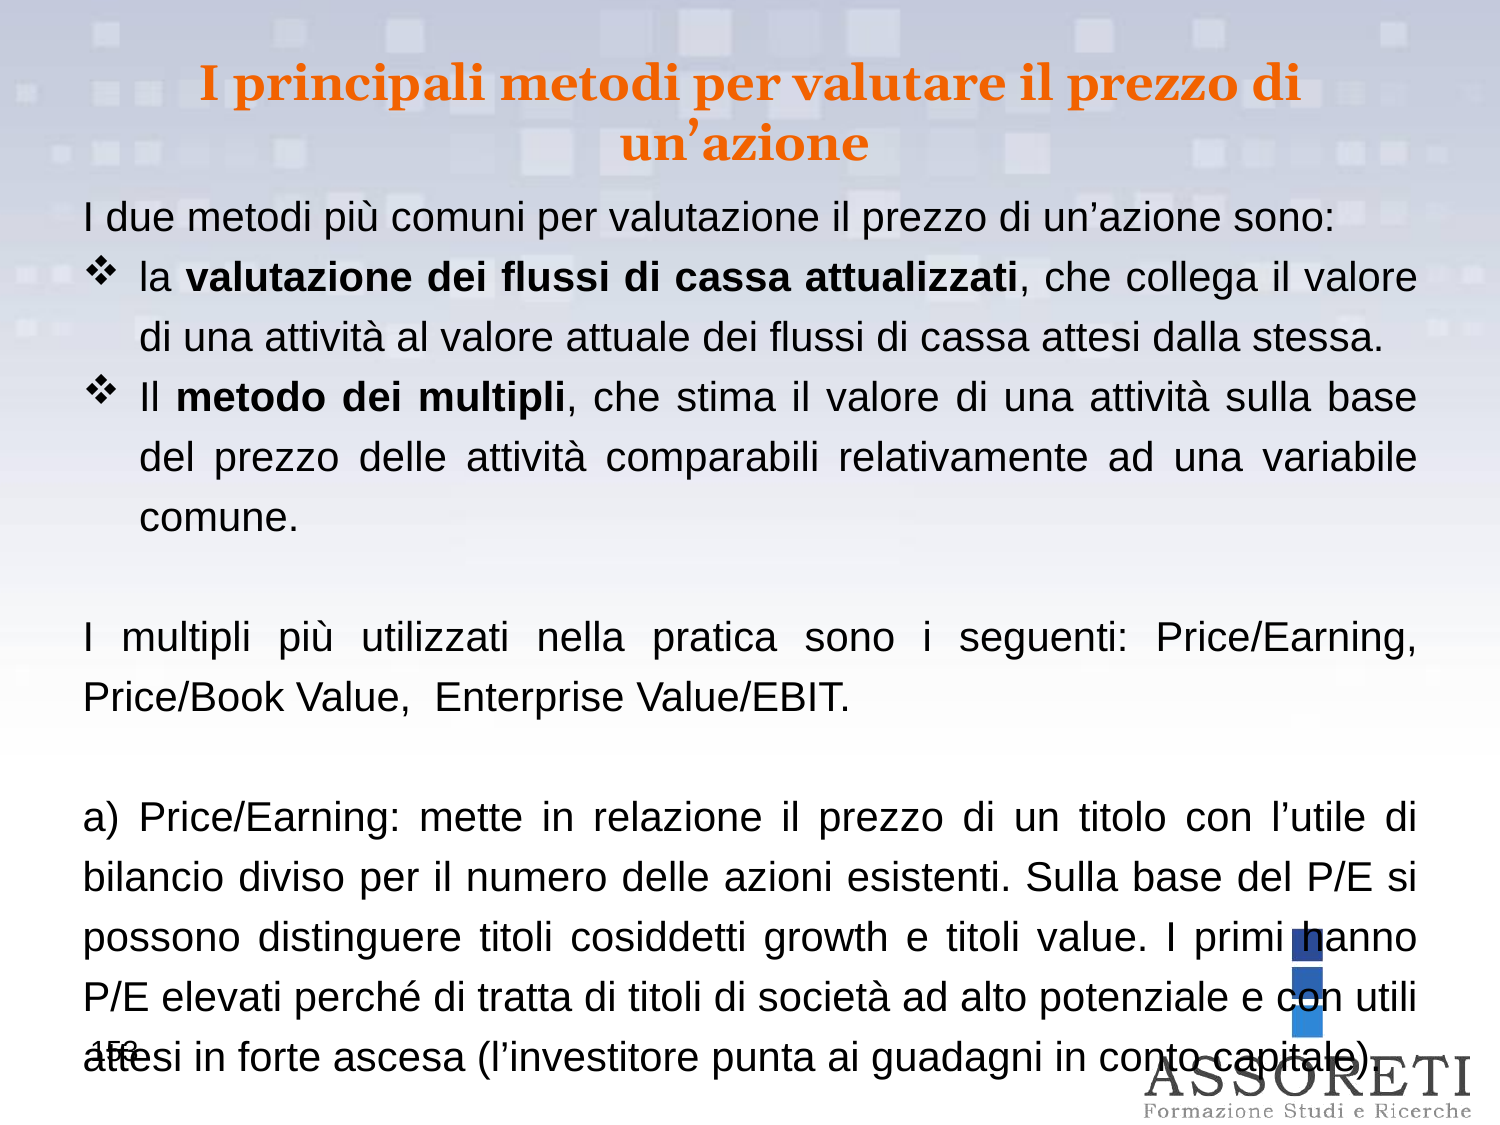

I principali metodi per valutare il prezzo di un’azione
I due metodi più comuni per valutazione il prezzo di un’azione sono:
la valutazione dei flussi di cassa attualizzati, che collega il valore di una attività al valore attuale dei flussi di cassa attesi dalla stessa.
Il metodo dei multipli, che stima il valore di una attività sulla base del prezzo delle attività comparabili relativamente ad una variabile comune.

I multipli più utilizzati nella pratica sono i seguenti: Price/Earning, Price/Book Value,  Enterprise Value/EBIT.

a) Price/Earning: mette in relazione il prezzo di un titolo con l’utile di bilancio diviso per il numero delle azioni esistenti. Sulla base del P/E si possono distinguere titoli cosiddetti growth e titoli value. I primi hanno P/E elevati perché di tratta di titoli di società ad alto potenziale e con utili attesi in forte ascesa (l’investitore punta ai guadagni in conto capitale).

b) Price/Book Value: è dato dal rapporto tra prezzo di mercato e valore contabile (Book Value) del titolo. Tale titolo rappresenta la differenza tra i valori contabili di attività e passività rapportato al numero delle azioni in circolazione. Il P/BV è molto utilizzato perché il valore contabile fornisce una misura stabile e intuitiva del valore dell’azienda e inoltre non è soggetto alle problematiche connesse all’assenza degli utili di esercizio.

c) EV/EBIT: è rappresentato dal rapporto tra l’Enterprise value e l’Earning before interest and taxes (EBIT). L’EV è il valore del capitale operativo dell’impresa frutto della somma tra il valore di mercato del patrimonio netto e il valore di mercato dei debiti. L’ EBIT è il risultato operativo, ovvero l’utile al lordo degli interessi e delle imposte.

153